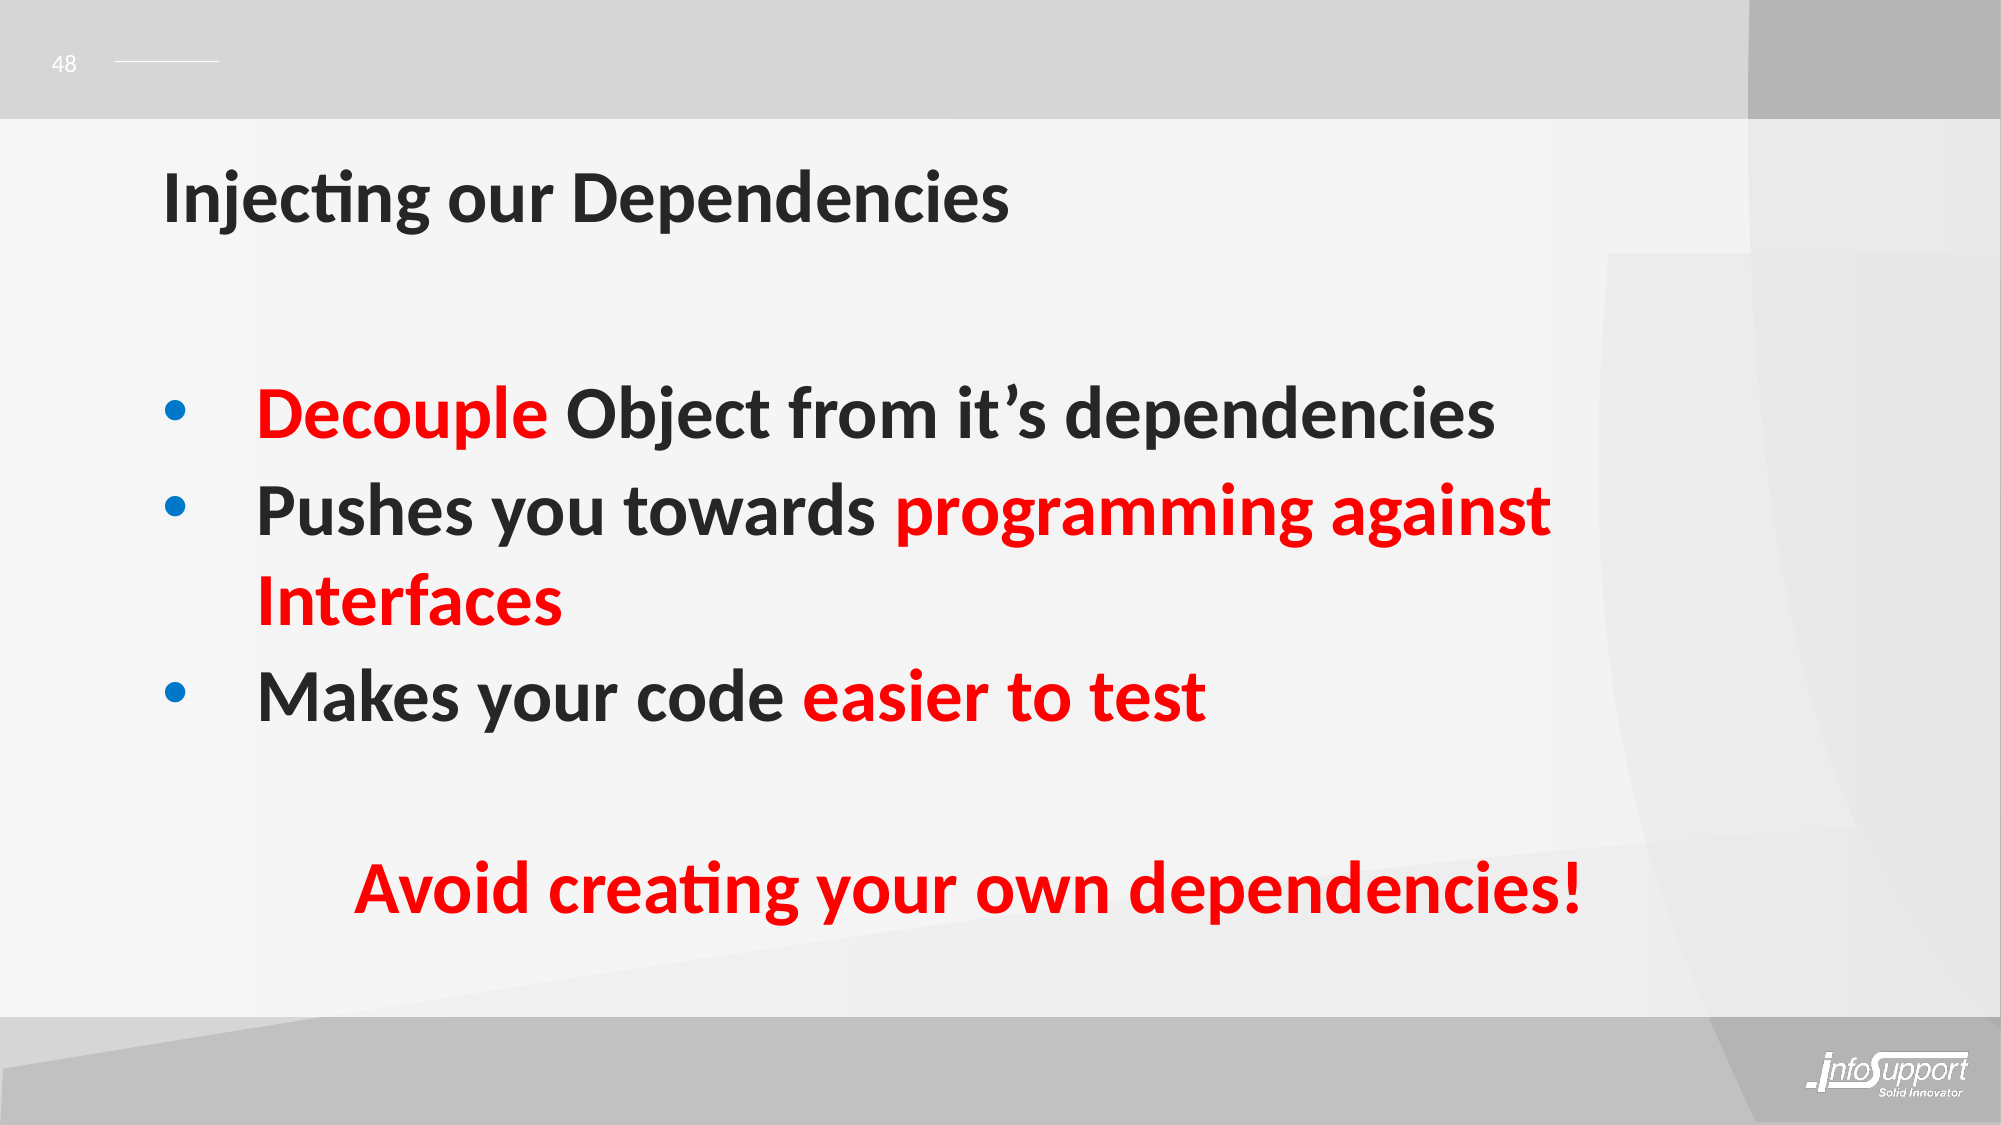

48
# Injecting our Dependencies

Decouple Object from it’s dependencies
Pushes you towards programming against Interfaces
Makes your code easier to test

Avoid creating your own dependencies!